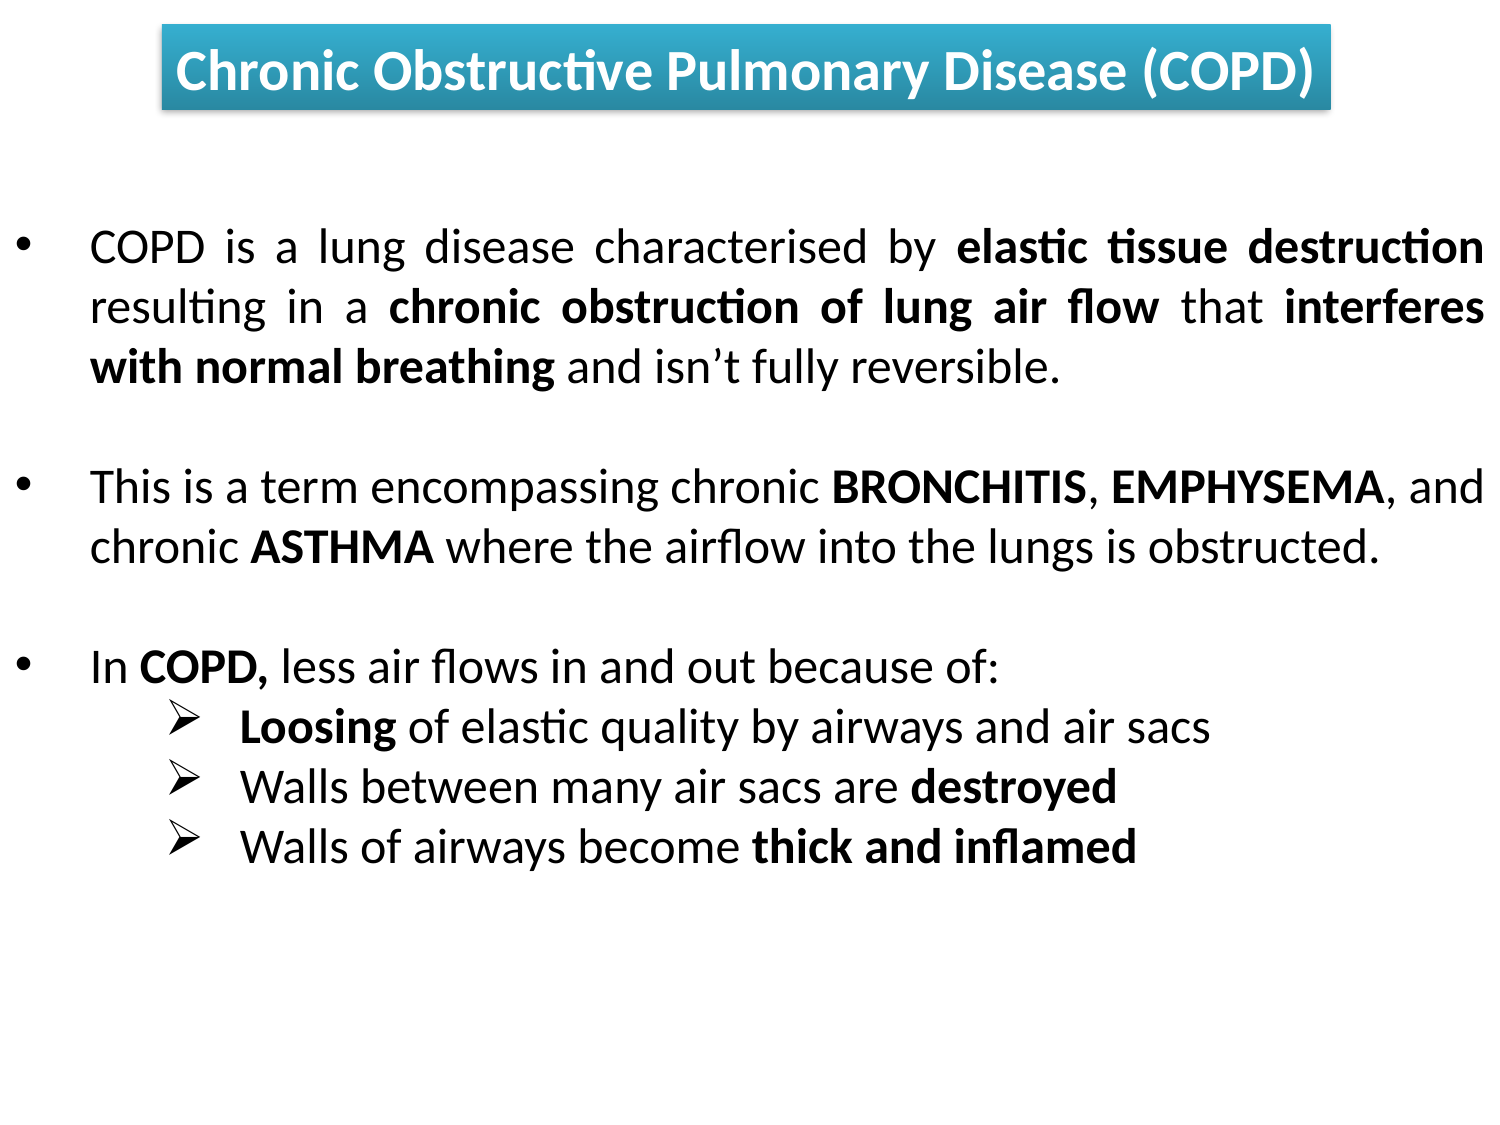

Chronic Obstructive Pulmonary Disease (COPD)
COPD is a lung disease characterised by elastic tissue destruction resulting in a chronic obstruction of lung air flow that interferes with normal breathing and isn’t fully reversible.

This is a term encompassing chronic BRONCHITIS, EMPHYSEMA, and chronic ASTHMA where the airflow into the lungs is obstructed.

In COPD, less air flows in and out because of:
Loosing of elastic quality by airways and air sacs
Walls between many air sacs are destroyed
Walls of airways become thick and inflamed